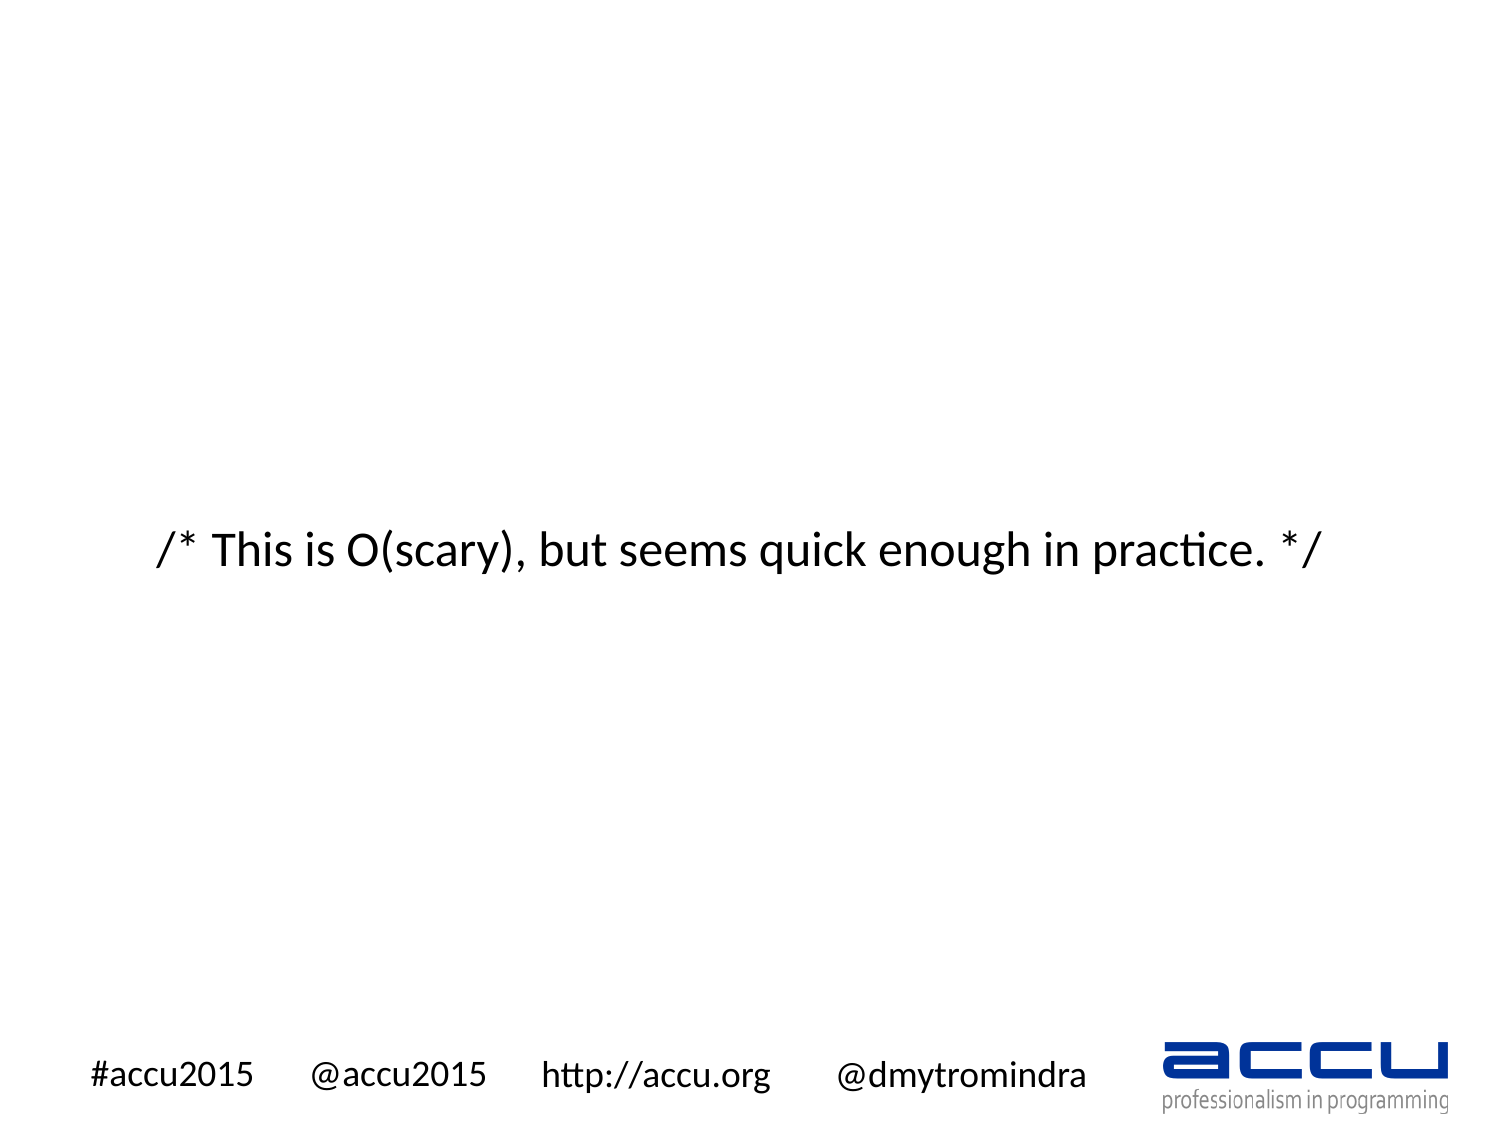

/* This is O(scary), but seems quick enough in practice. */